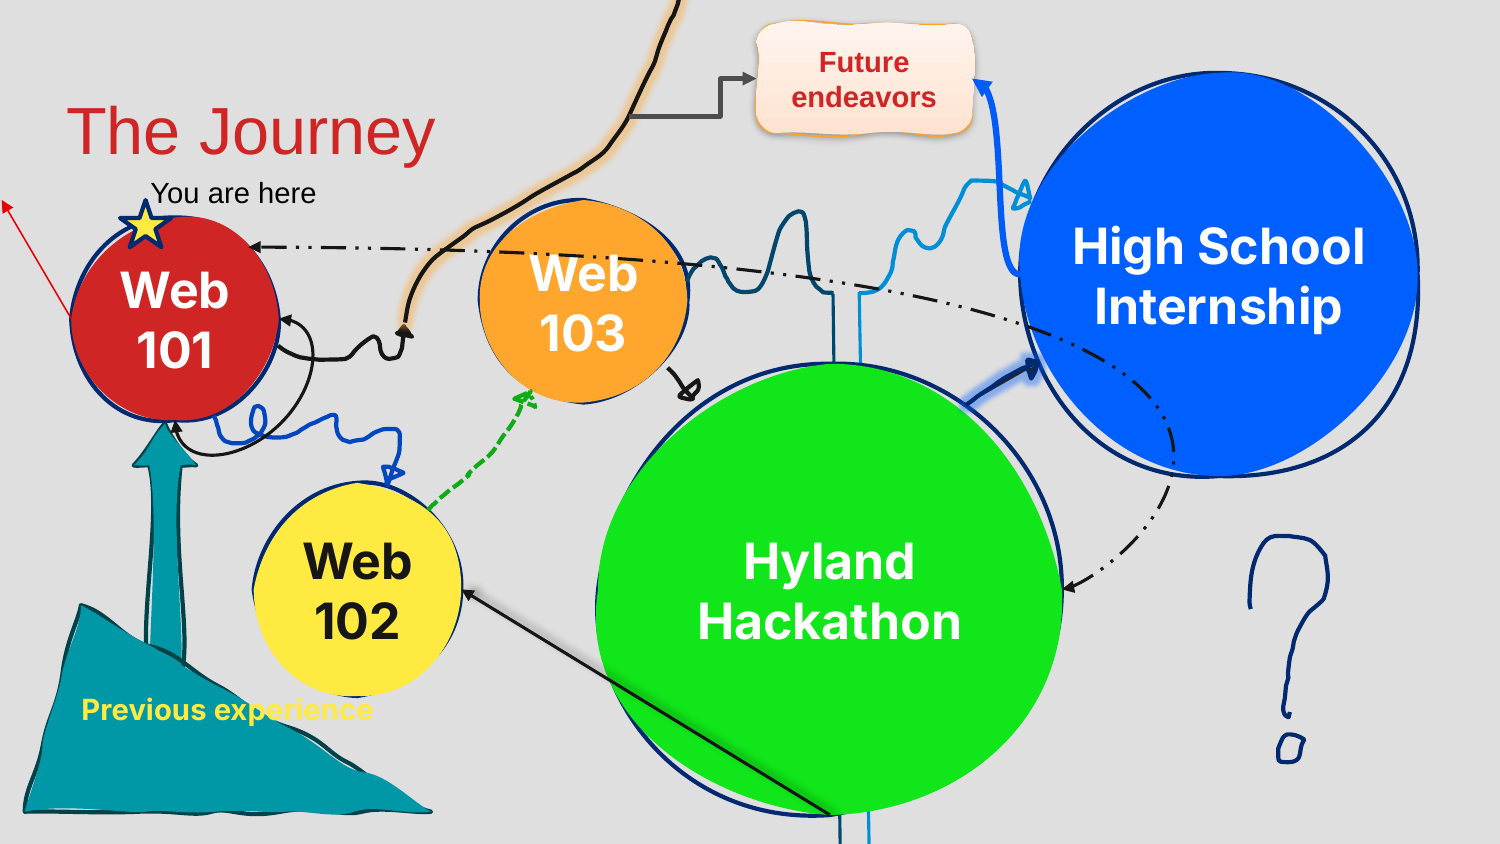

Future endeavors
# The Journey
High School Internship
You are here

Web 103

Web 101

Hyland Hackathon

Web 102

Previous experience